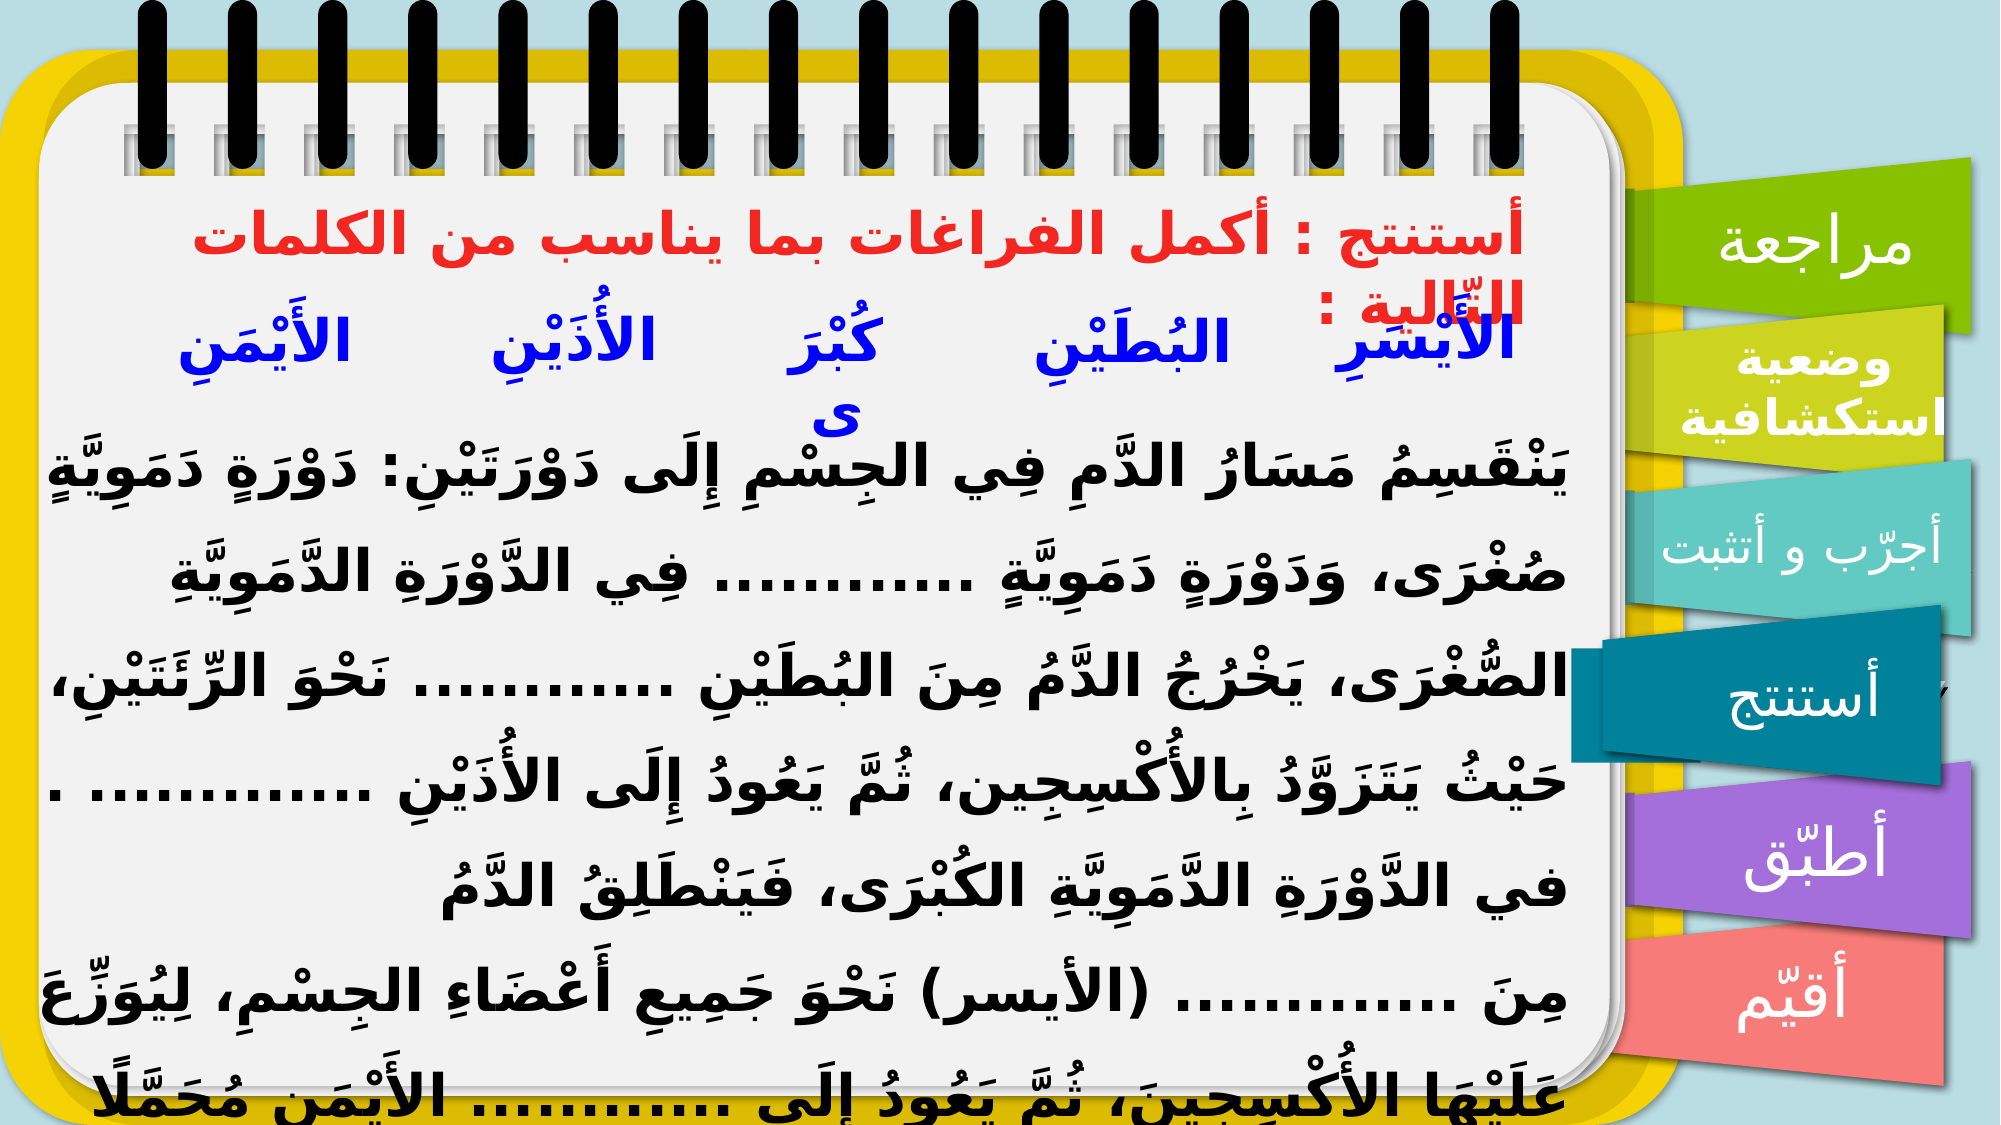

أستنتج : أكمل الفراغات بما يناسب من الكلمات التّالية :

الأَيْسَرِ
الأُذَيْنِ
الأَيْمَنِ
كُبْرَى
البُطَيْنِ

يَنْقَسِمُ مَسَارُ الدَّمِ فِي الجِسْمِ إِلَى دَوْرَتَيْنِ: دَوْرَةٍ دَمَوِيَّةٍ صُغْرَى، وَدَوْرَةٍ دَمَوِيَّةٍ ............ فِي الدَّوْرَةِ الدَّمَوِيَّةِ الصُّغْرَى، يَخْرُجُ الدَّمُ مِنَ البُطَيْنِ ............ نَحْوَ الرِّئَتَيْنِ، حَيْثُ يَتَزَوَّدُ بِالأُكْسِجِين، ثُمَّ يَعُودُ إِلَى الأُذَيْنِ ............. . في الدَّوْرَةِ الدَّمَوِيَّةِ الكُبْرَى، فَيَنْطَلِقُ الدَّمُ مِنَ ............. (الأيسر) نَحْوَ جَمِيعِ أَعْضَاءِ الجِسْمِ، لِيُوَزِّعَ عَلَيْهَا الأُكْسِجِينَ، ثُمَّ يَعُودُ إِلَى ............ الأَيْمَنِ مُحَمَّلًا بِثَانِي أُكْسِيدِ الكِرْبُونِ.